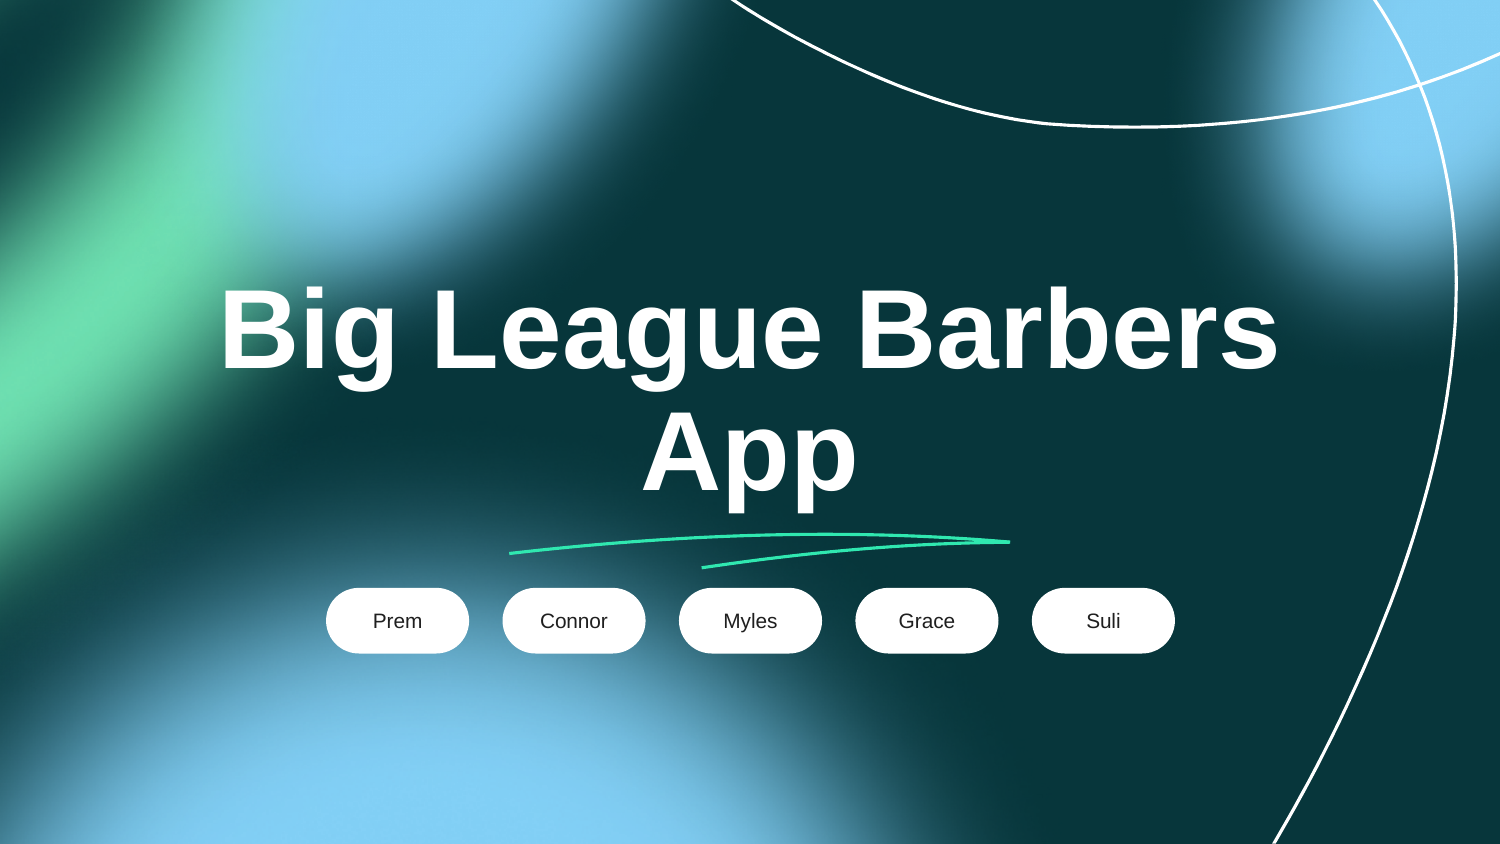

# Big League Barbers App

Prem
Connor
Myles
Grace
Suli